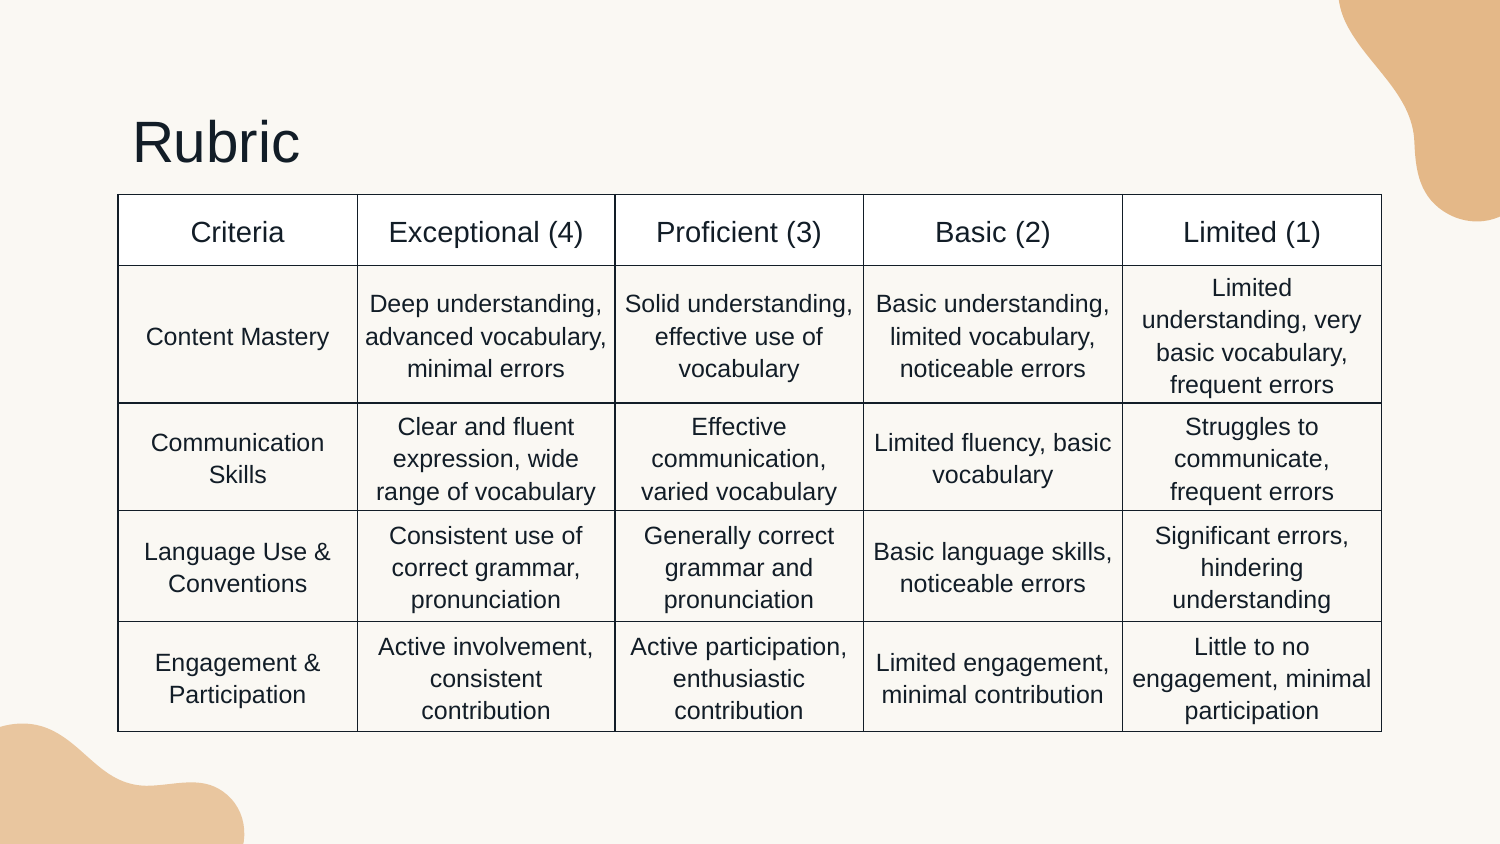

# Rubric
| Criteria | Exceptional (4) | Proficient (3) | Basic (2) | Limited (1) |
| --- | --- | --- | --- | --- |
| Content Mastery | Deep understanding, advanced vocabulary, minimal errors | Solid understanding, effective use of vocabulary | Basic understanding, limited vocabulary, noticeable errors | Limited understanding, very basic vocabulary, frequent errors |
| Communication Skills | Clear and fluent expression, wide range of vocabulary | Effective communication, varied vocabulary | Limited fluency, basic vocabulary | Struggles to communicate, frequent errors |
| Language Use & Conventions | Consistent use of correct grammar, pronunciation | Generally correct grammar and pronunciation | Basic language skills, noticeable errors | Significant errors, hindering understanding |
| Engagement & Participation | Active involvement, consistent contribution | Active participation, enthusiastic contribution | Limited engagement, minimal contribution | Little to no engagement, minimal participation |